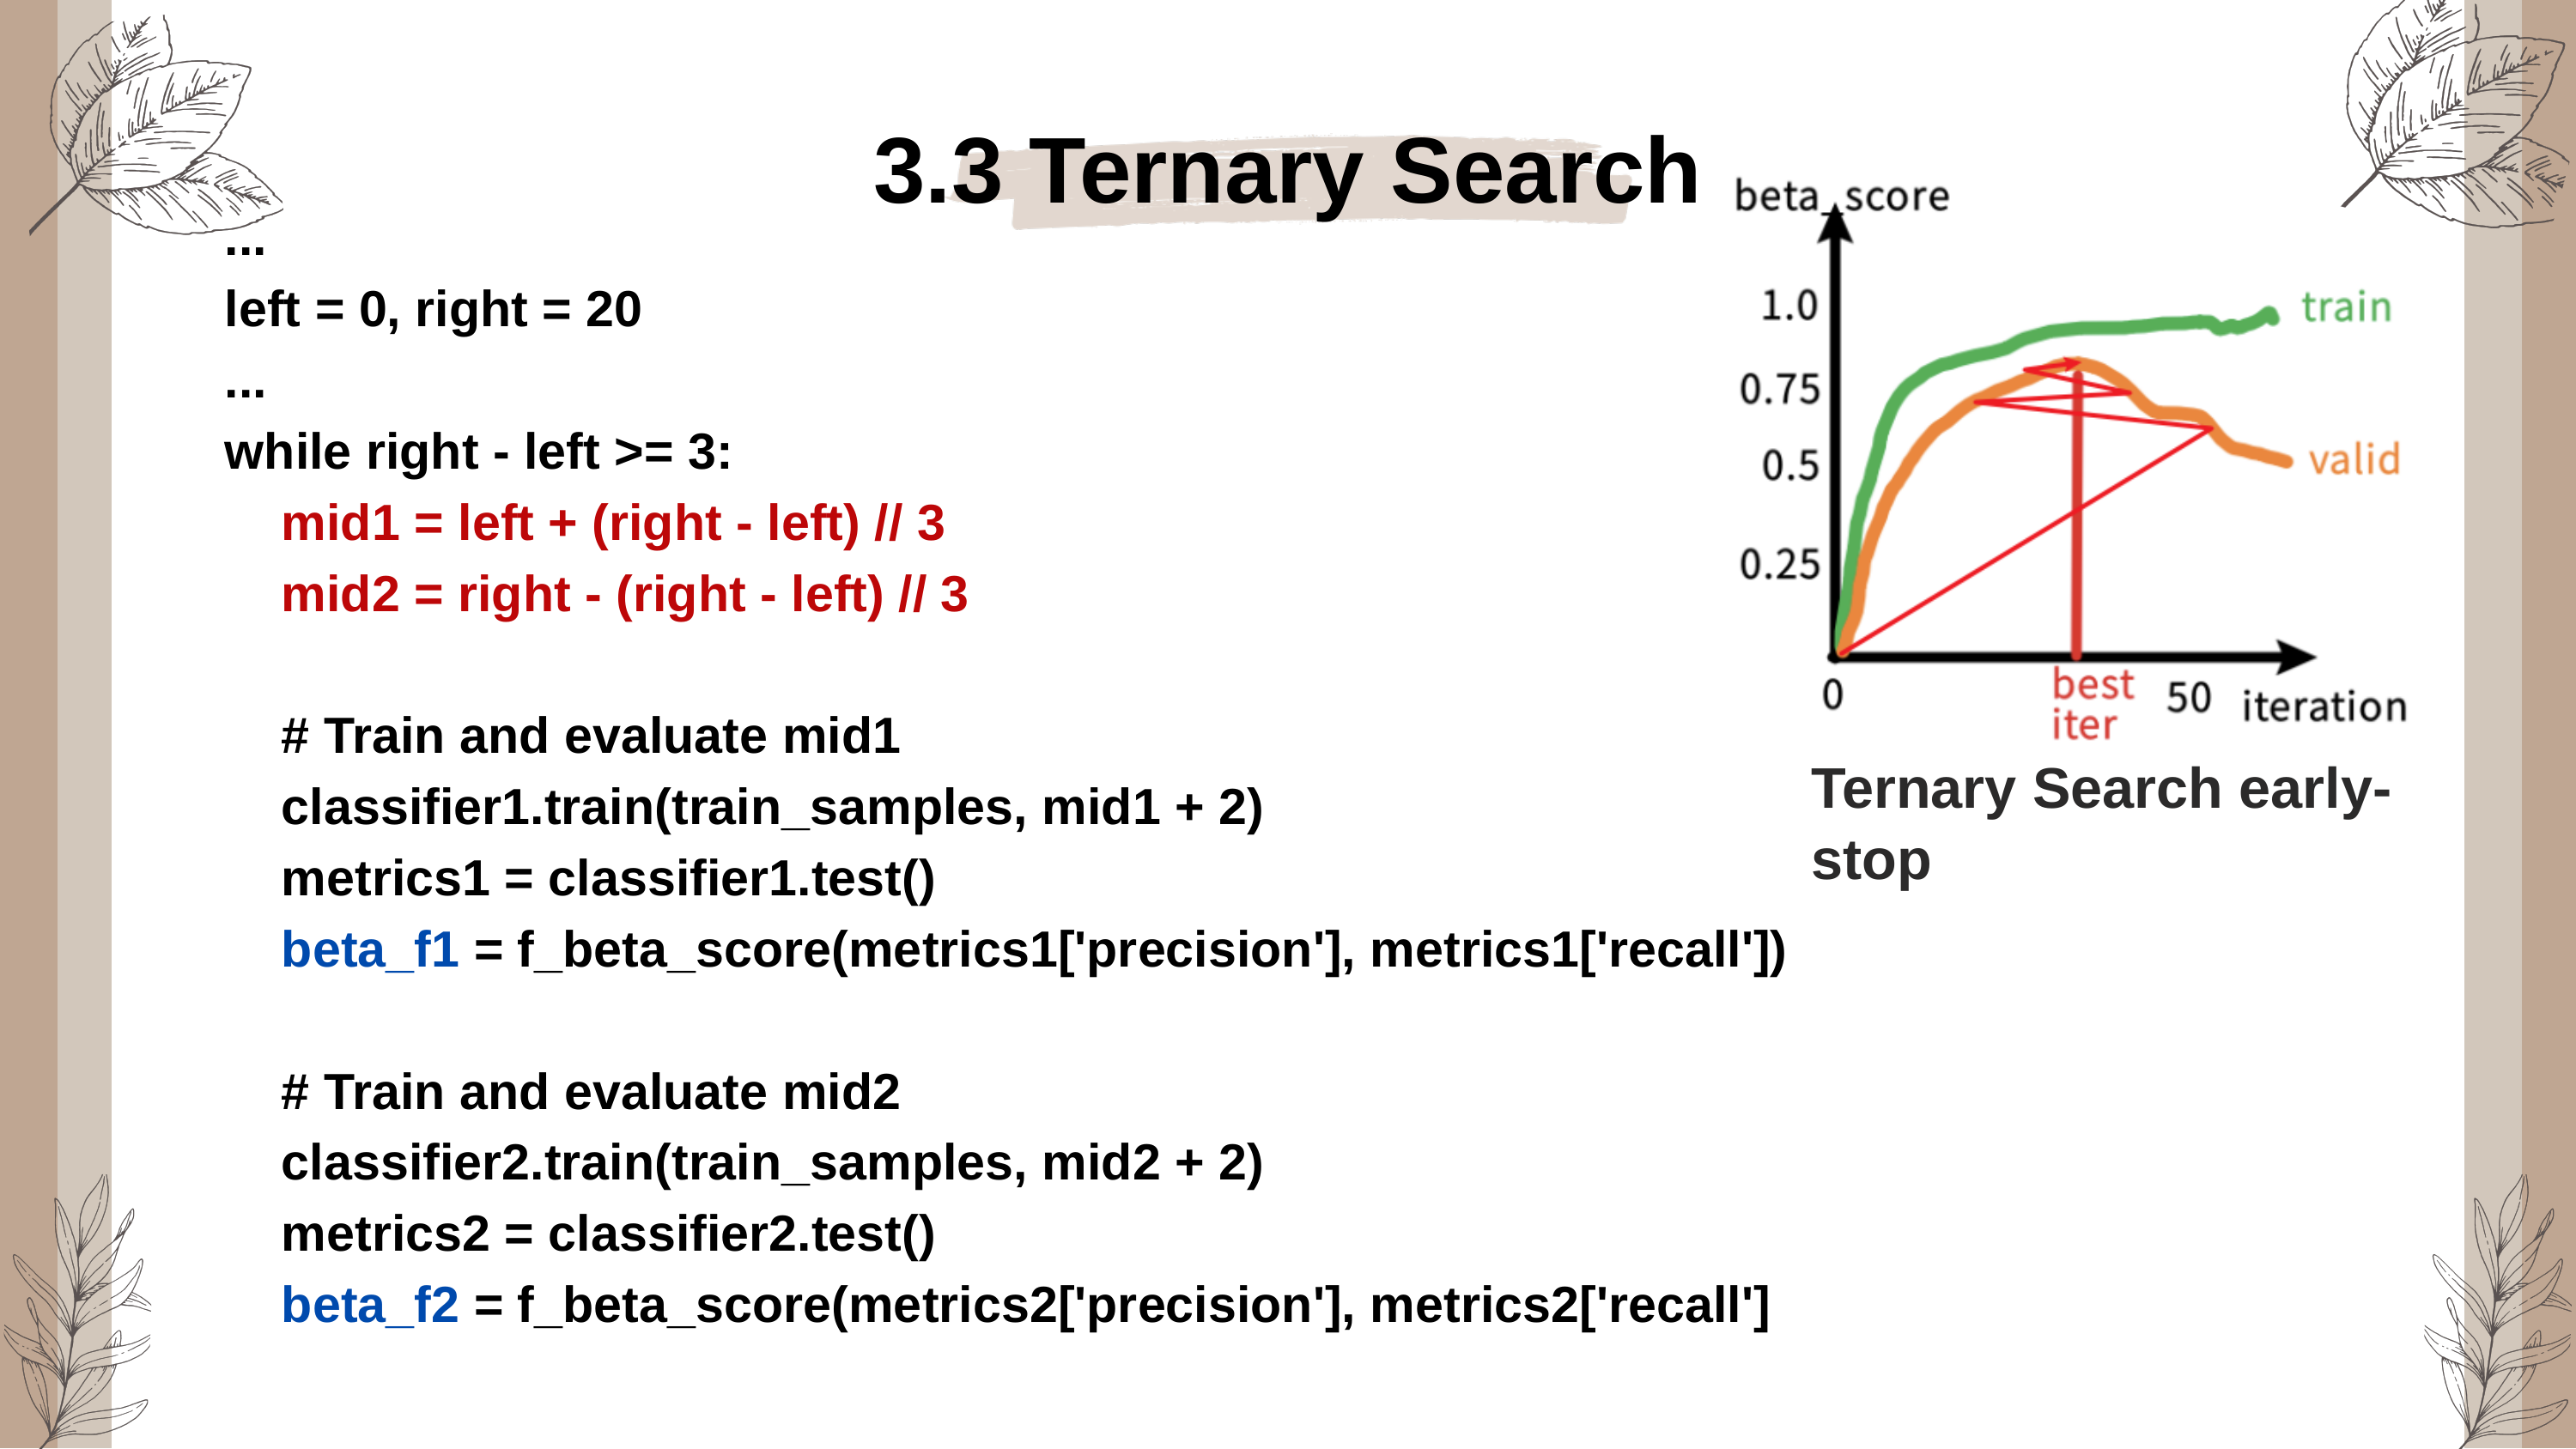

3.3 Ternary Search

...
left = 0, right = 20
...
while right - left >= 3:
    mid1 = left + (right - left) // 3
    mid2 = right - (right - left) // 3

    # Train and evaluate mid1
    classifier1.train(train_samples, mid1 + 2)
    metrics1 = classifier1.test()
    beta_f1 = f_beta_score(metrics1['precision'], metrics1['recall'])

    # Train and evaluate mid2
    classifier2.train(train_samples, mid2 + 2)
    metrics2 = classifier2.test()
    beta_f2 = f_beta_score(metrics2['precision'], metrics2['recall']

Ternary Search early- stop